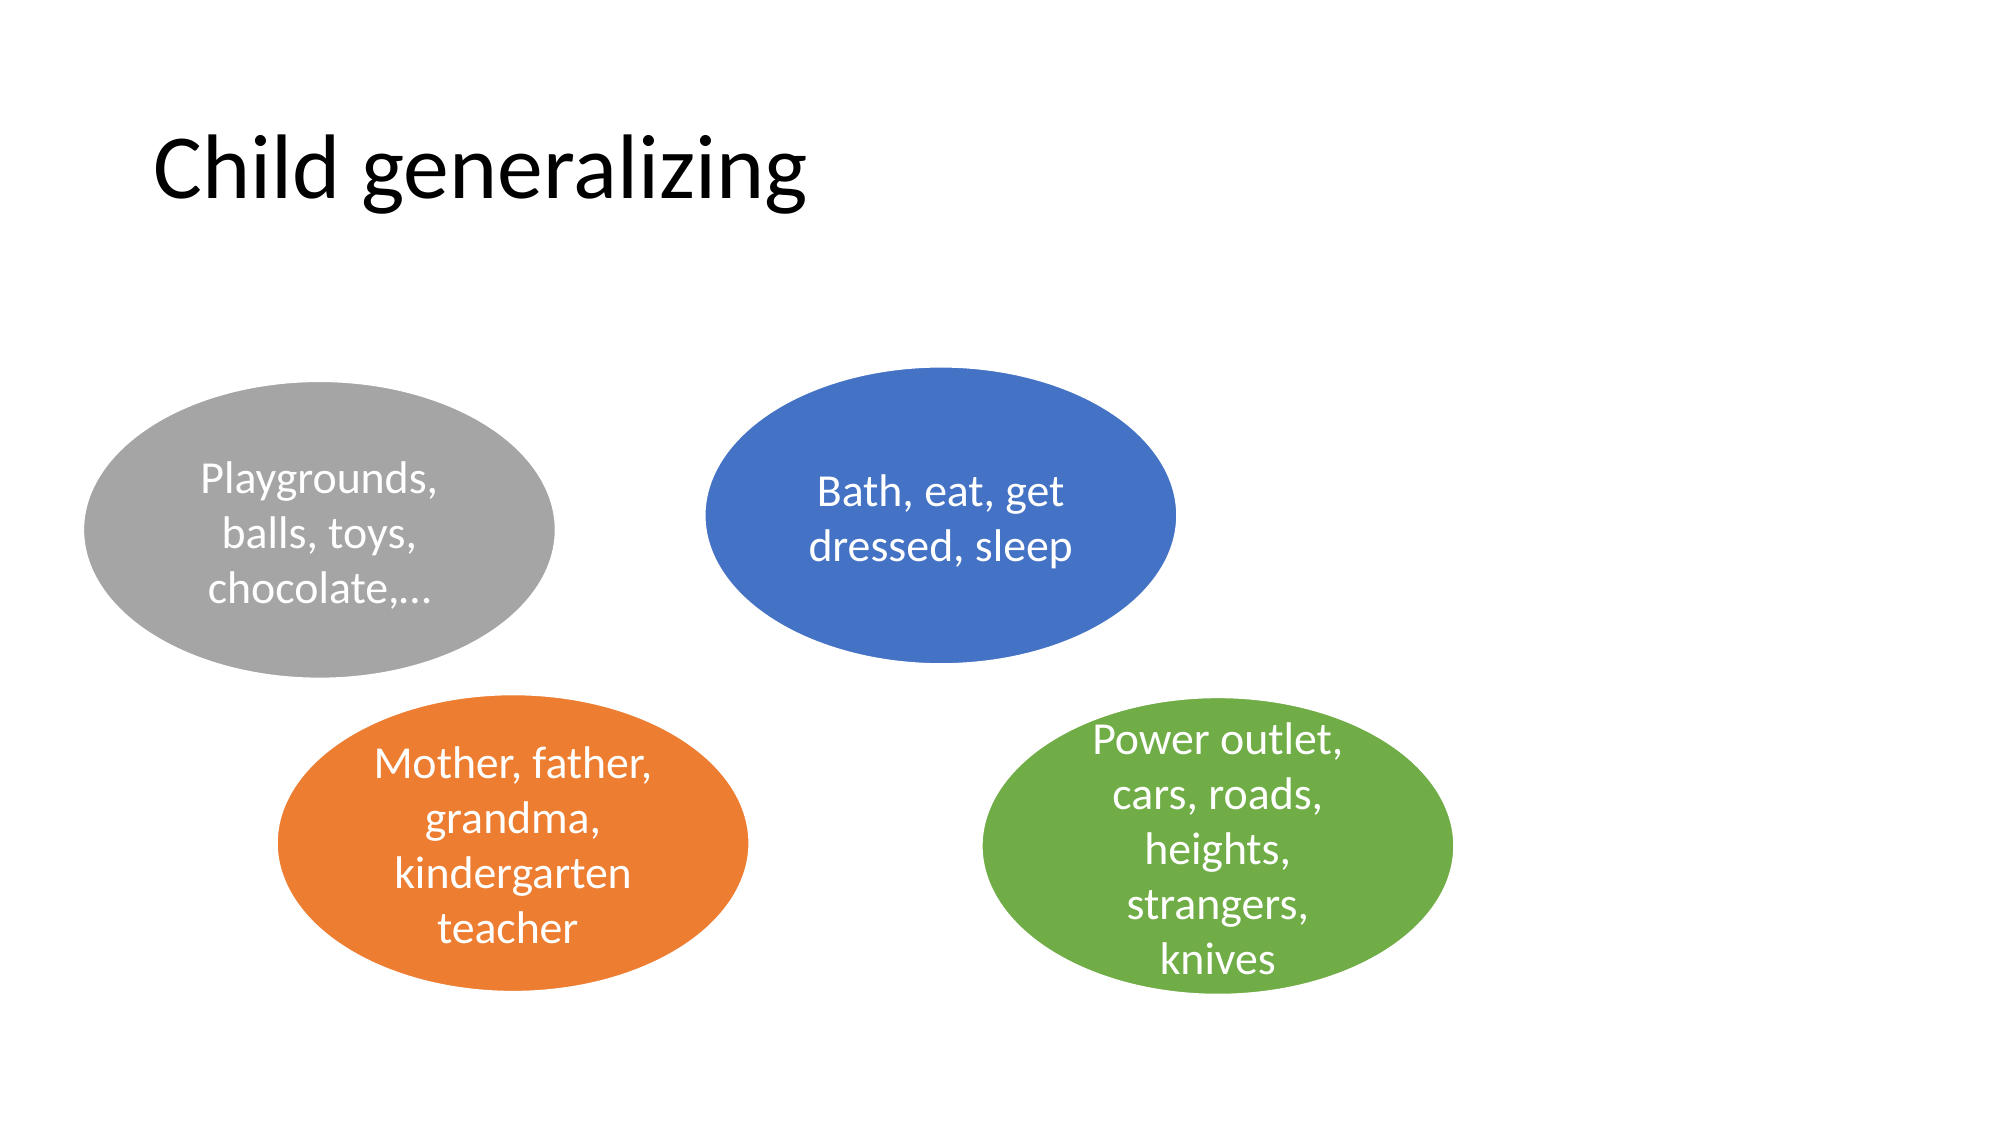

# Child generalizing
Bath, eat, get dressed, sleep
Playgrounds, balls, toys, chocolate,…
Mother, father, grandma, kindergarten teacher
Power outlet, cars, roads, heights, strangers, knives